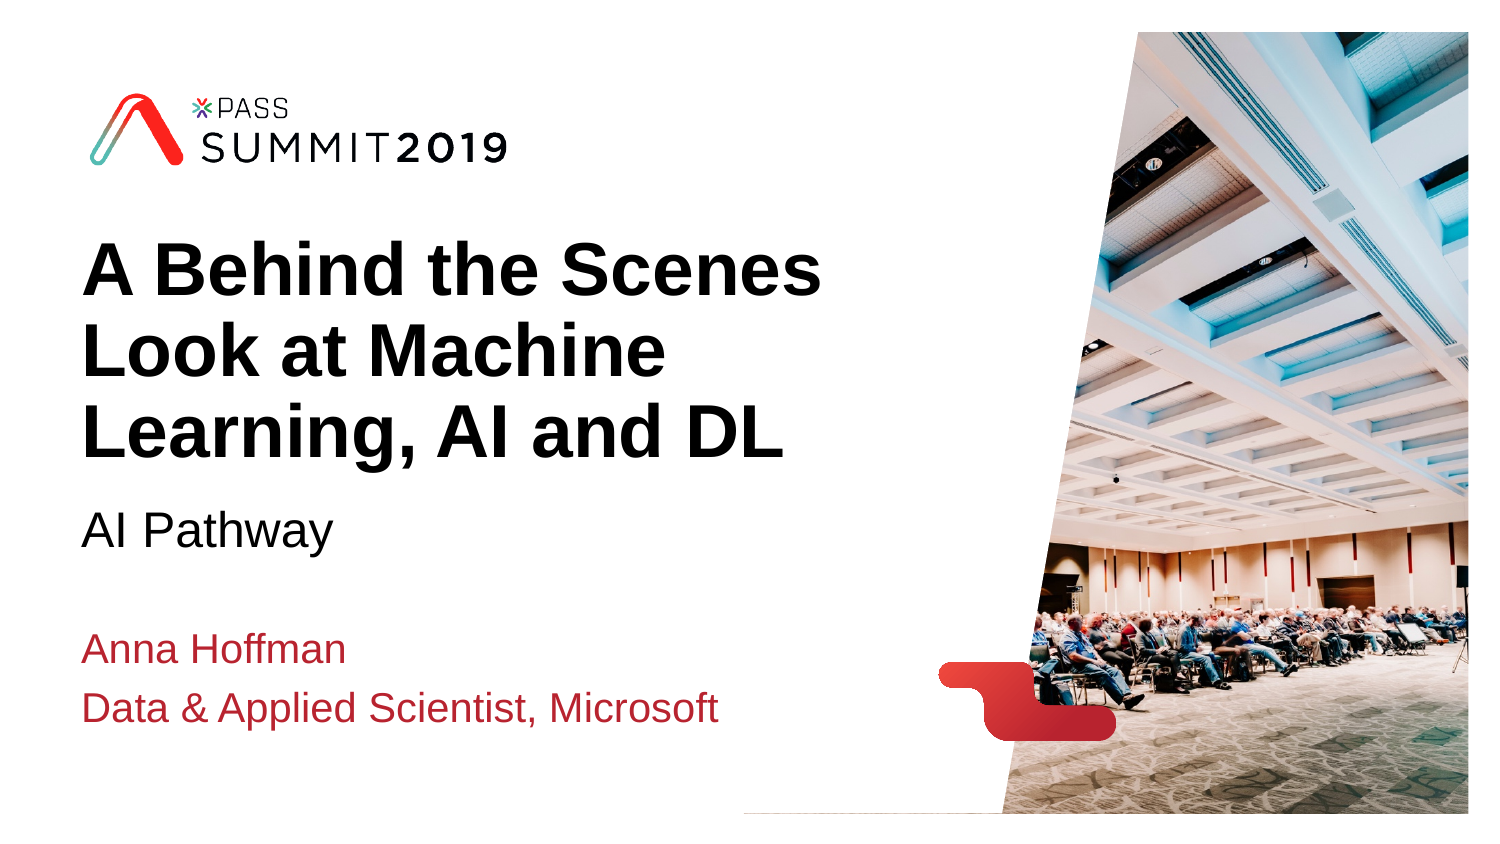

# A Behind the Scenes Look at Machine Learning, AI and DL
AI Pathway
Anna Hoffman
Data & Applied Scientist, Microsoft